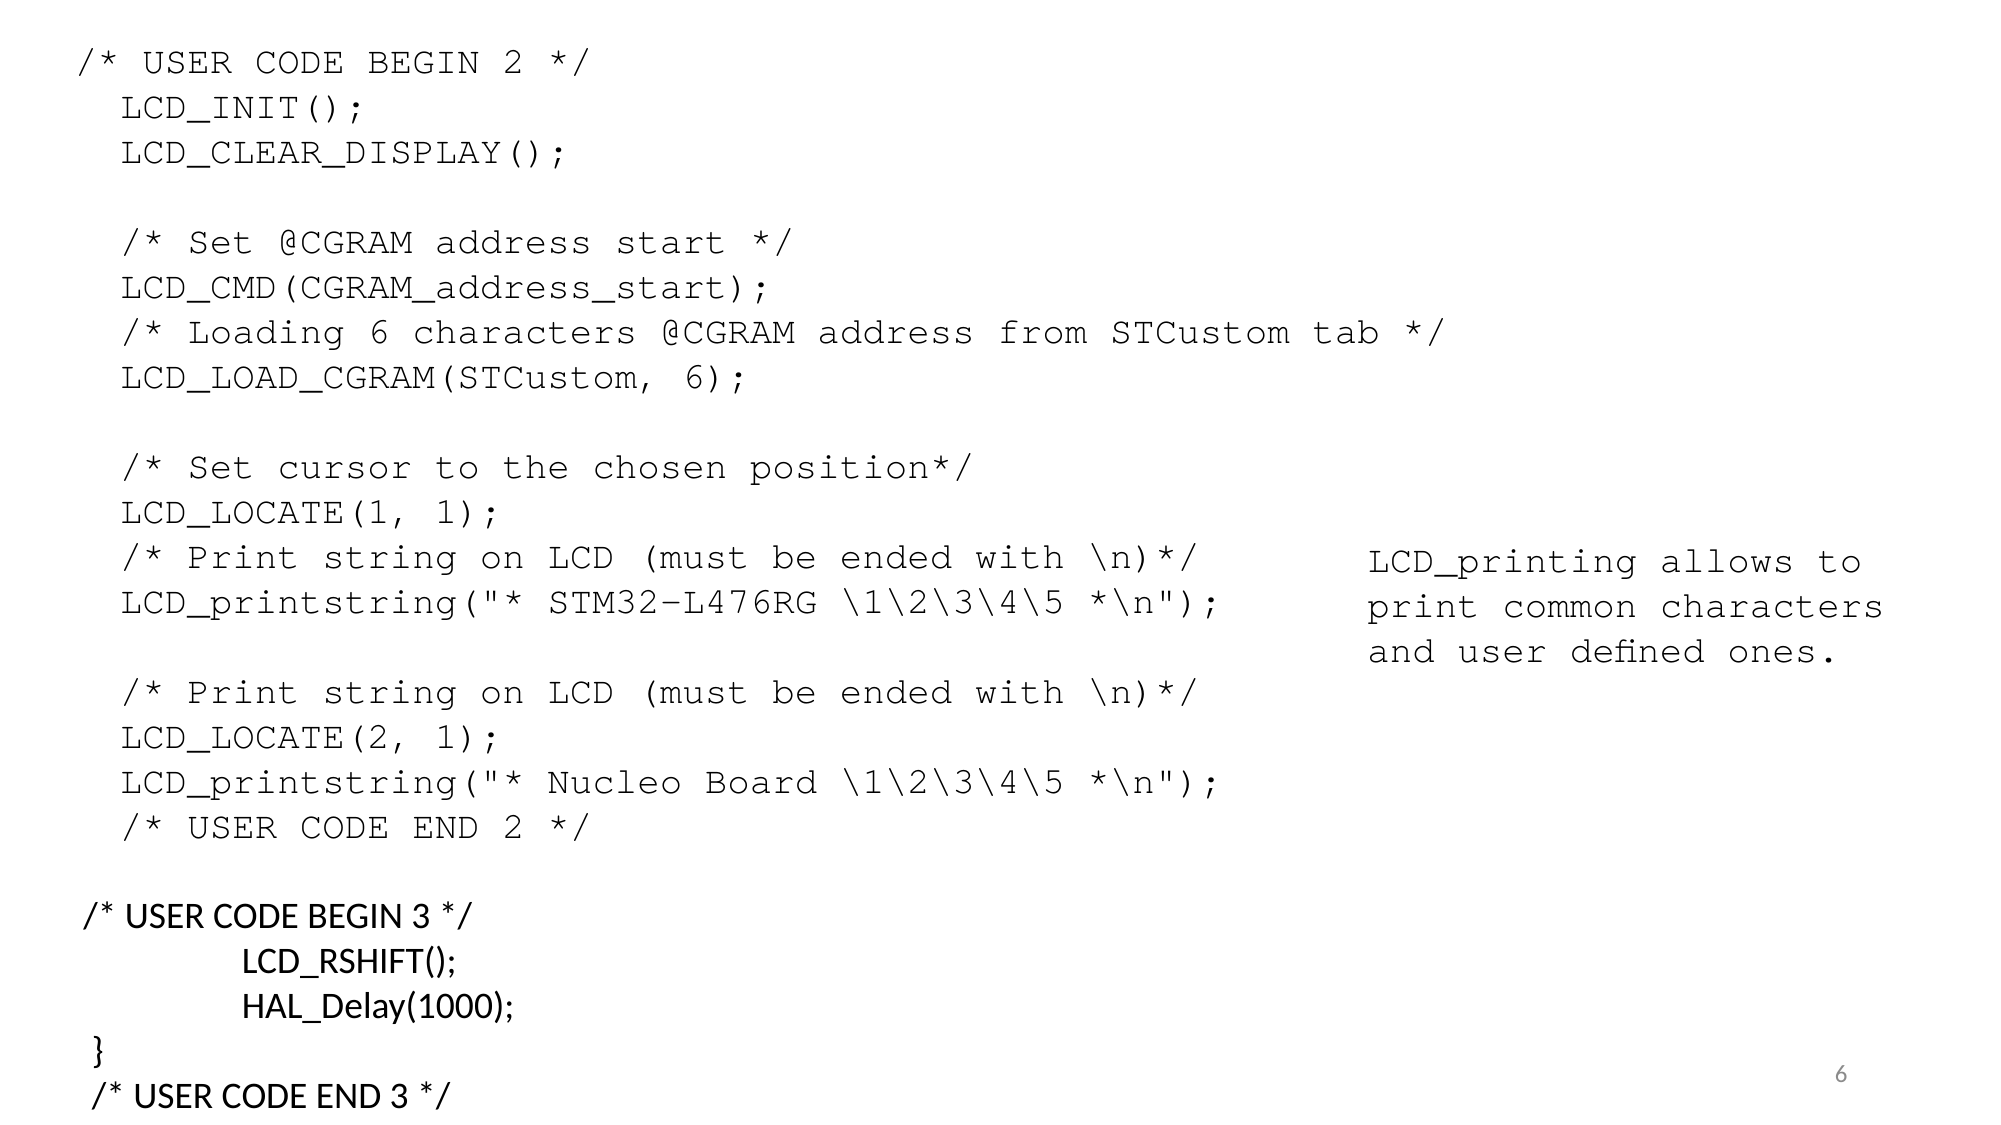

/* USER CODE BEGIN 2 */
  LCD_INIT();
  LCD_CLEAR_DISPLAY();

  /* Set @CGRAM address start */
  LCD_CMD(CGRAM_address_start);
  /* Loading 6 characters @CGRAM address from STCustom tab */
  LCD_LOAD_CGRAM(STCustom, 6);

  /* Set cursor to the chosen position*/
  LCD_LOCATE(1, 1);
  /* Print string on LCD (must be ended with \n)*/
  LCD_printstring("* STM32-L476RG \1\2\3\4\5 *\n");

  /* Print string on LCD (must be ended with \n)*/
  LCD_LOCATE(2, 1);
  LCD_printstring("* Nucleo Board \1\2\3\4\5 *\n");
  /* USER CODE END 2 */

 /* USER CODE BEGIN 3 */
	  LCD_RSHIFT();
	  HAL_Delay(1000);
  }
  /* USER CODE END 3 */

LCD_printing allows to
print common characters
and user defined ones.
6